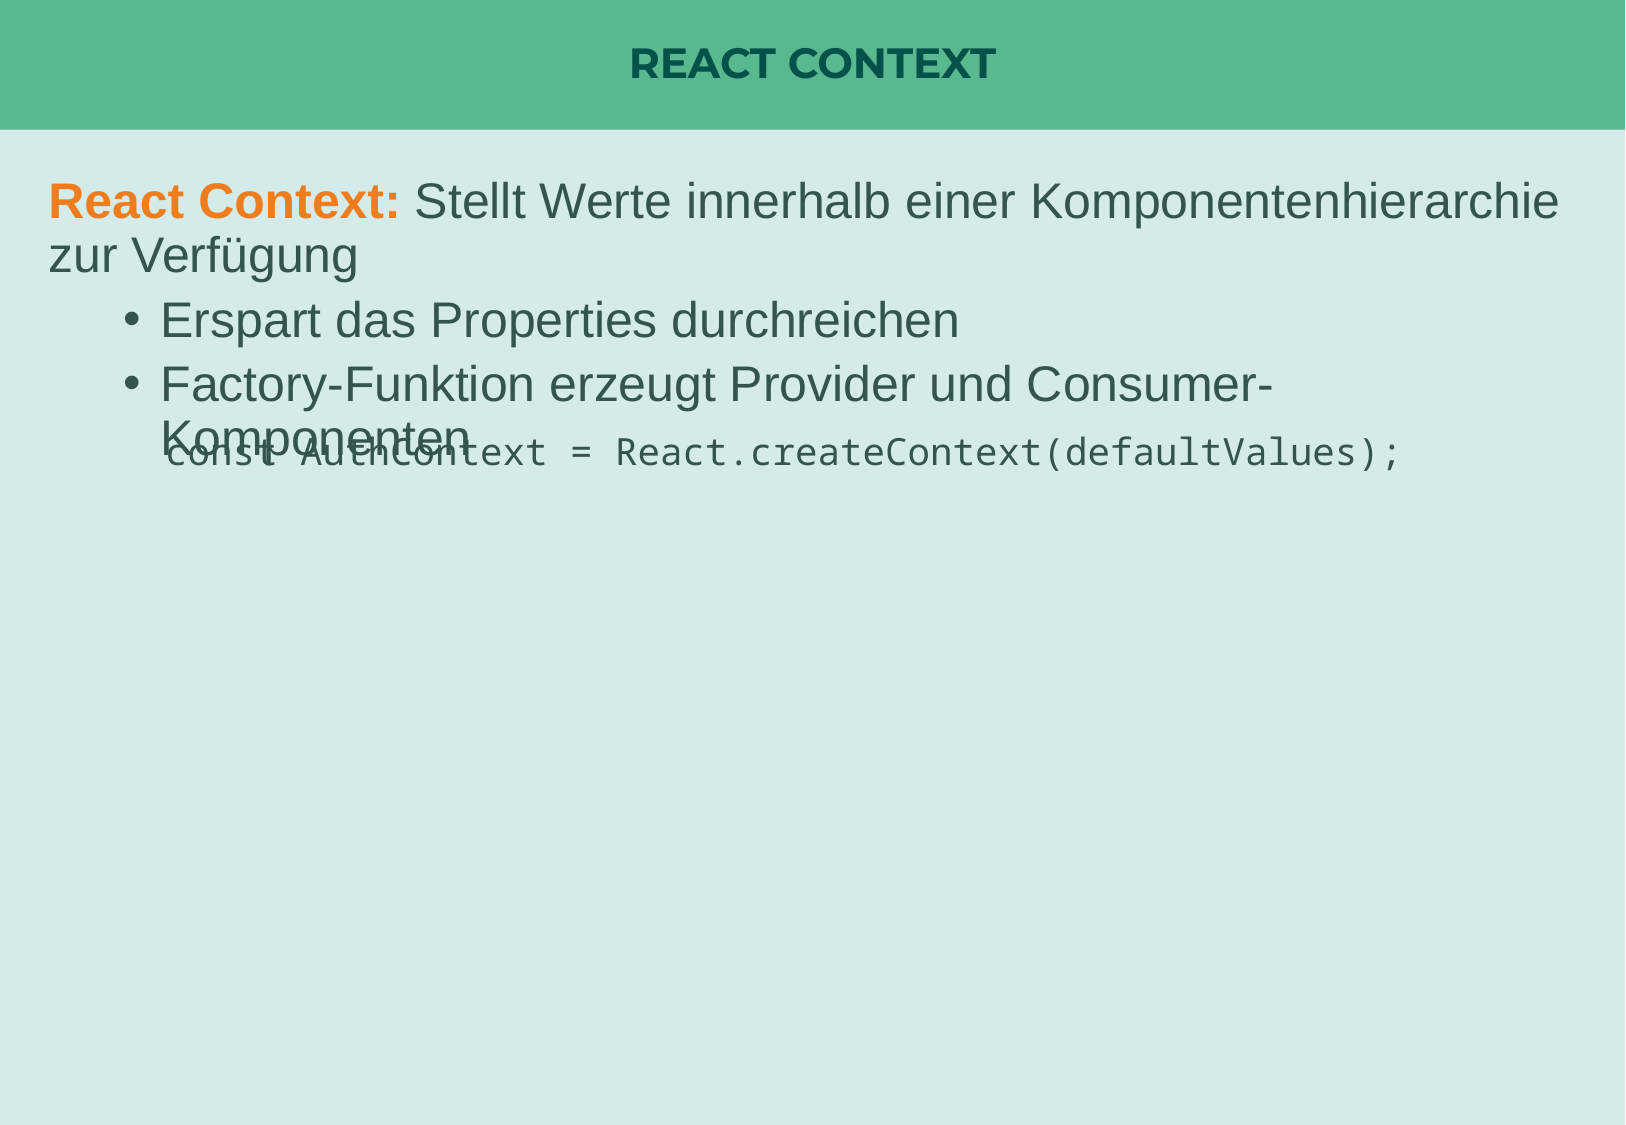

# React Context
React Context: Stellt Werte innerhalb einer Komponentenhierarchie zur Verfügung
Erspart das Properties durchreichen
Factory-Funktion erzeugt Provider und Consumer-Komponenten

const AuthContext = React.createContext(defaultValues);